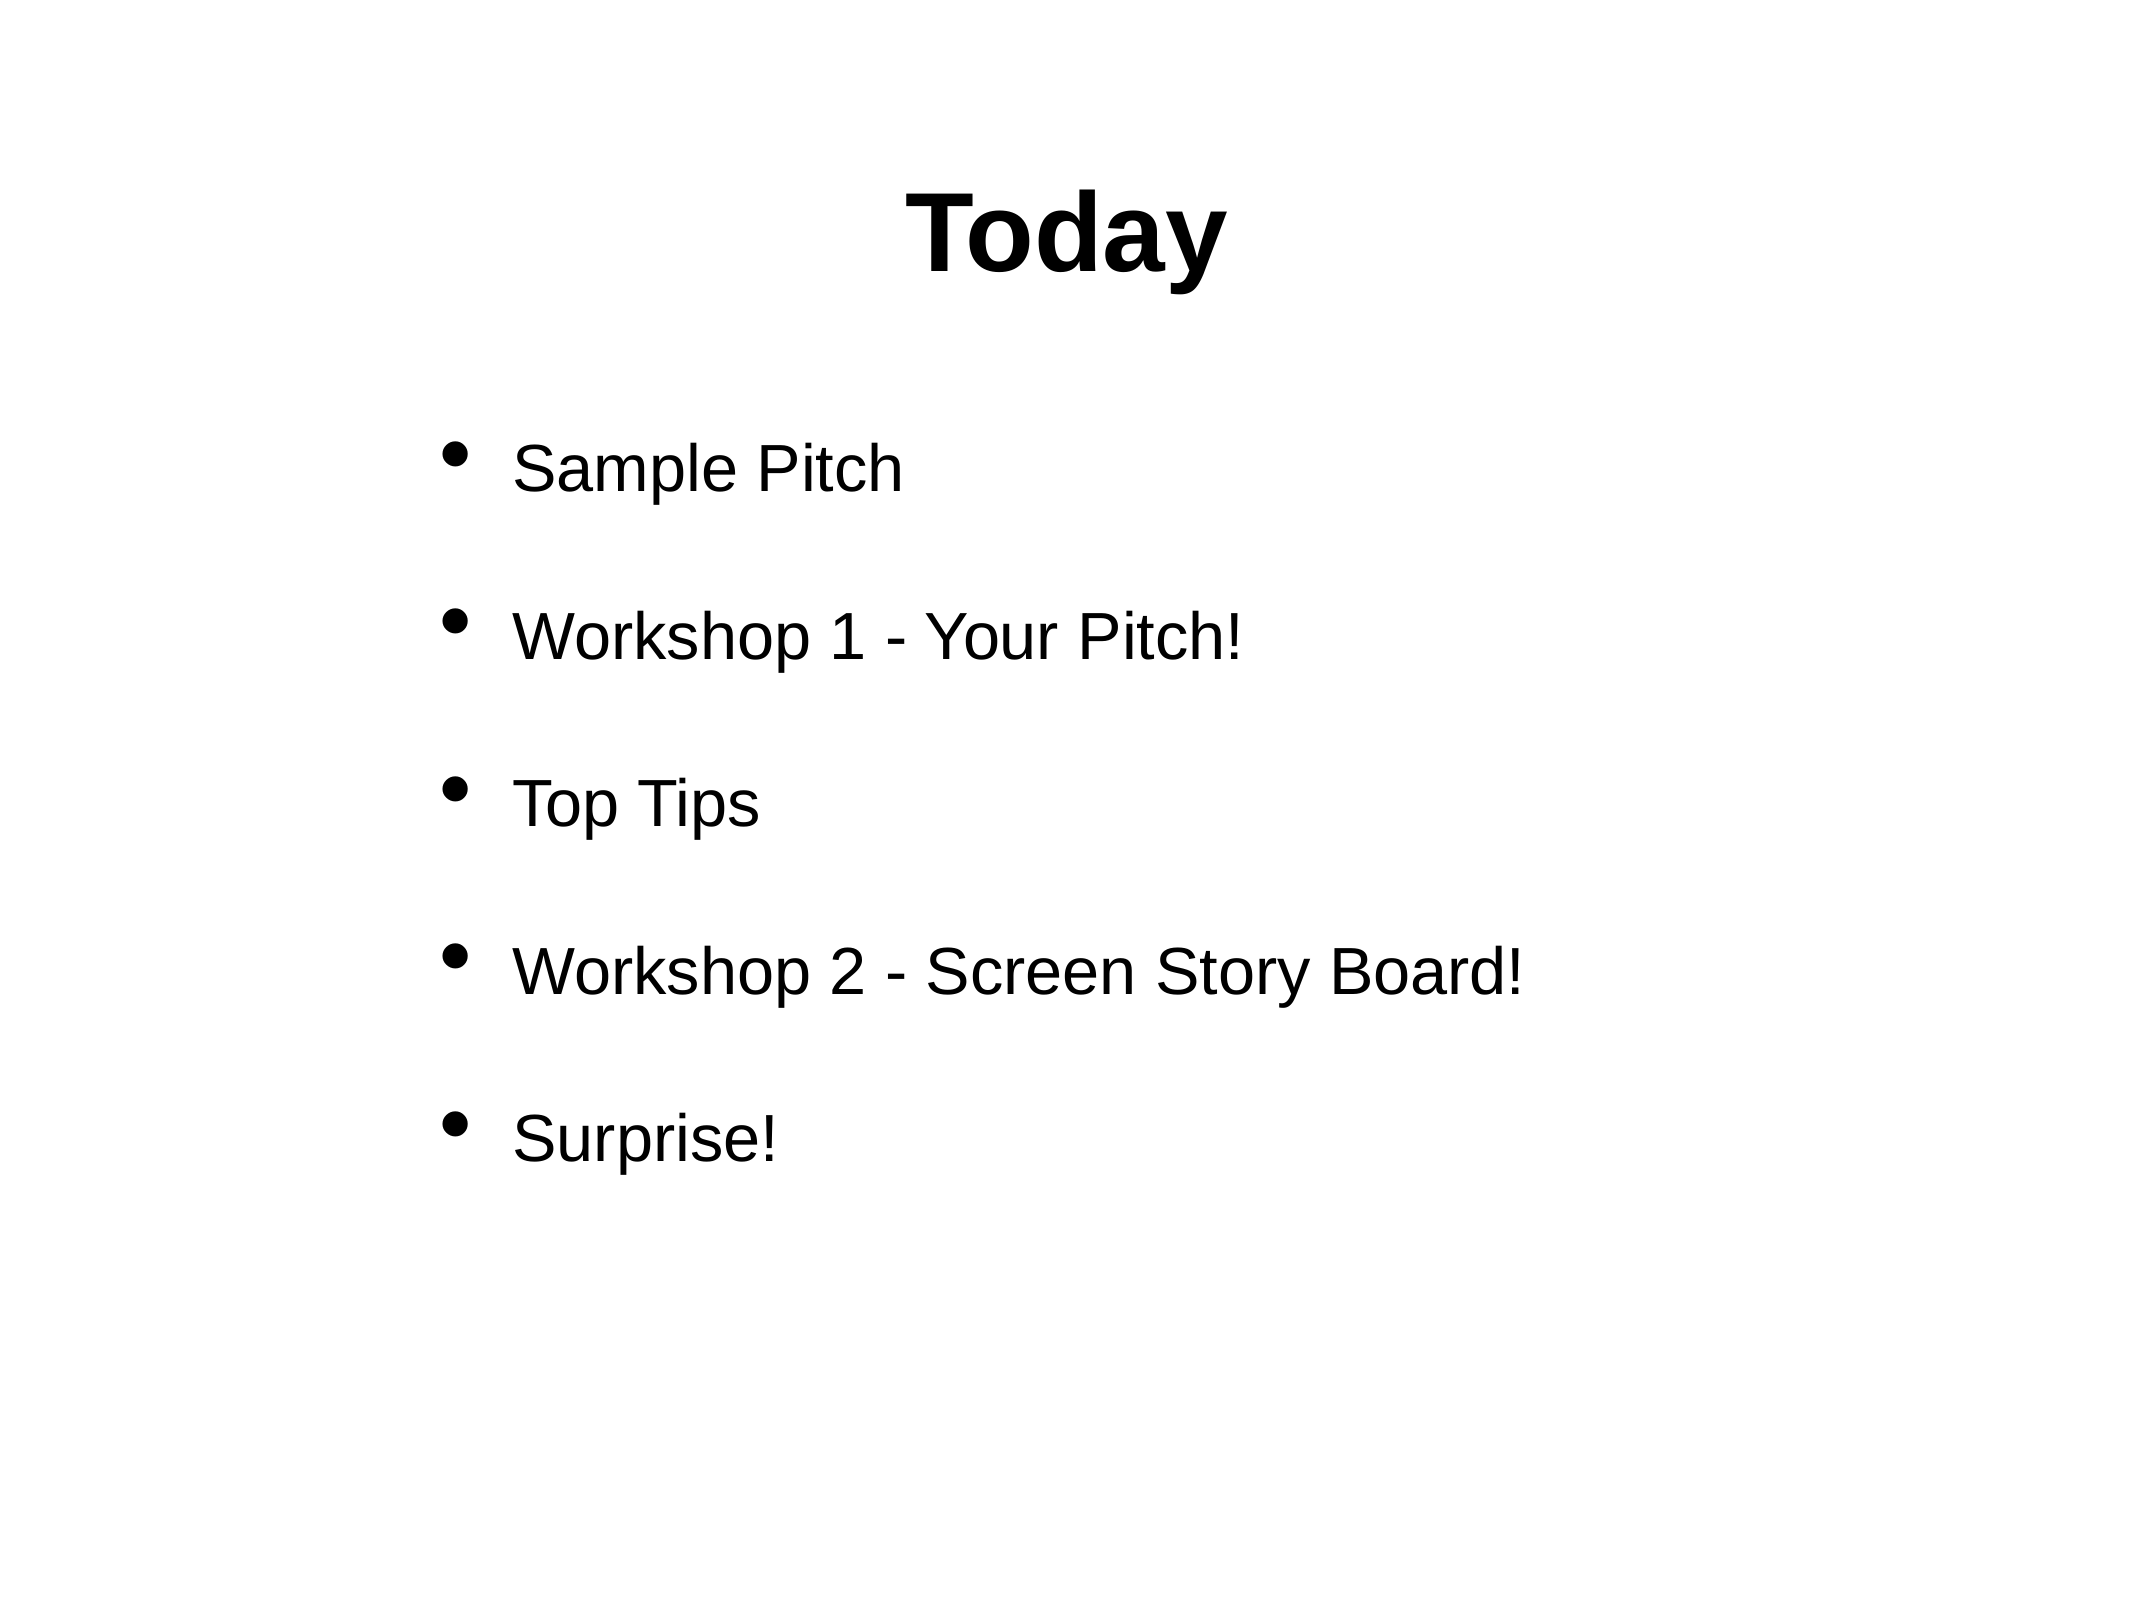

Today
Sample Pitch
Workshop 1 - Your Pitch!
Top Tips
Workshop 2 - Screen Story Board!
Surprise!